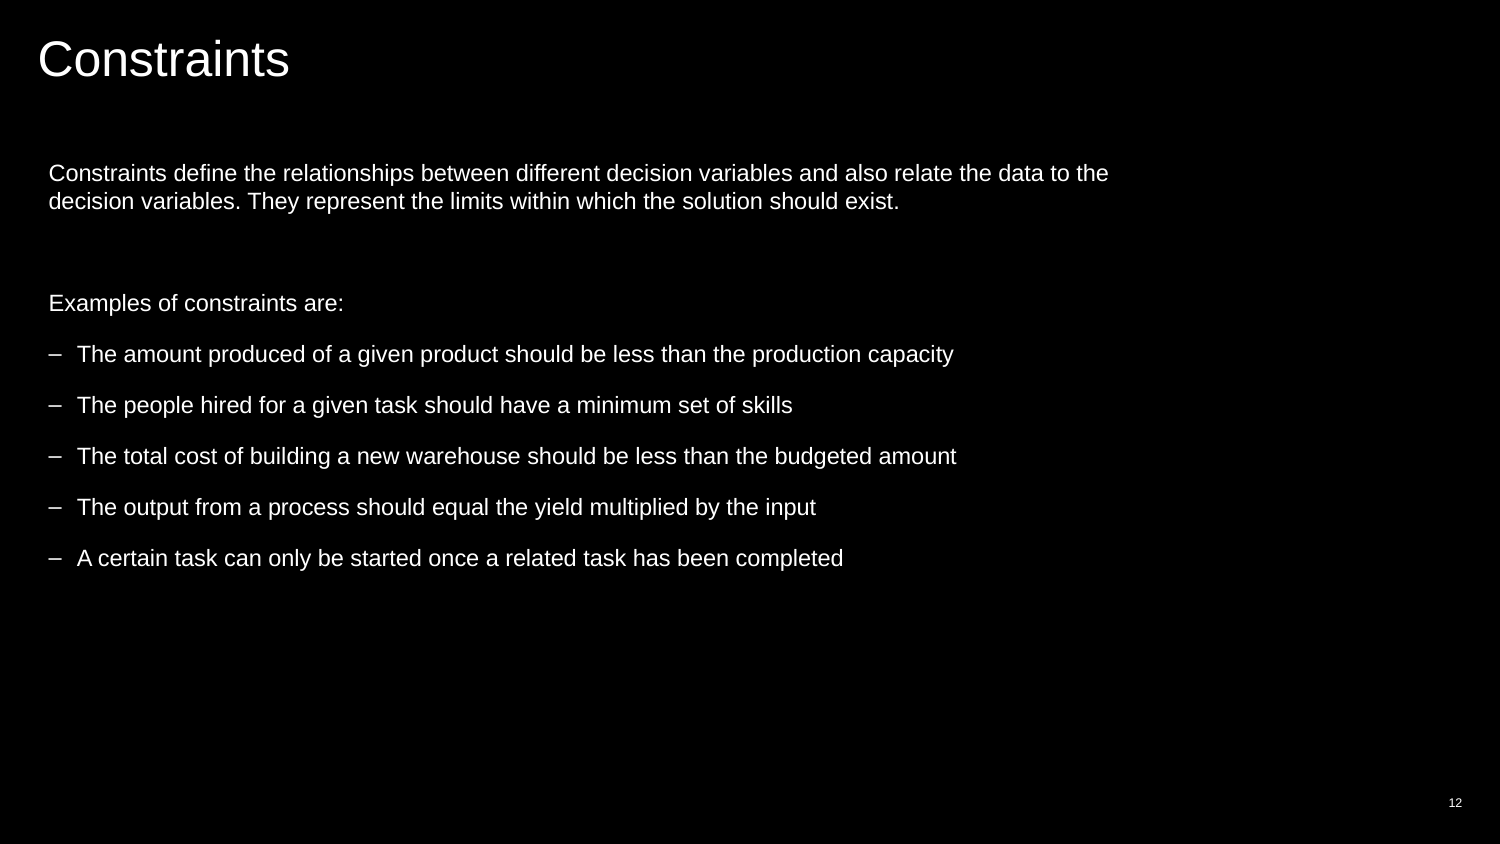

# Constraints
Constraints define the relationships between different decision variables and also relate the data to the decision variables. They represent the limits within which the solution should exist.

Examples of constraints are:
The amount produced of a given product should be less than the production capacity
The people hired for a given task should have a minimum set of skills
The total cost of building a new warehouse should be less than the budgeted amount
The output from a process should equal the yield multiplied by the input
A certain task can only be started once a related task has been completed

12